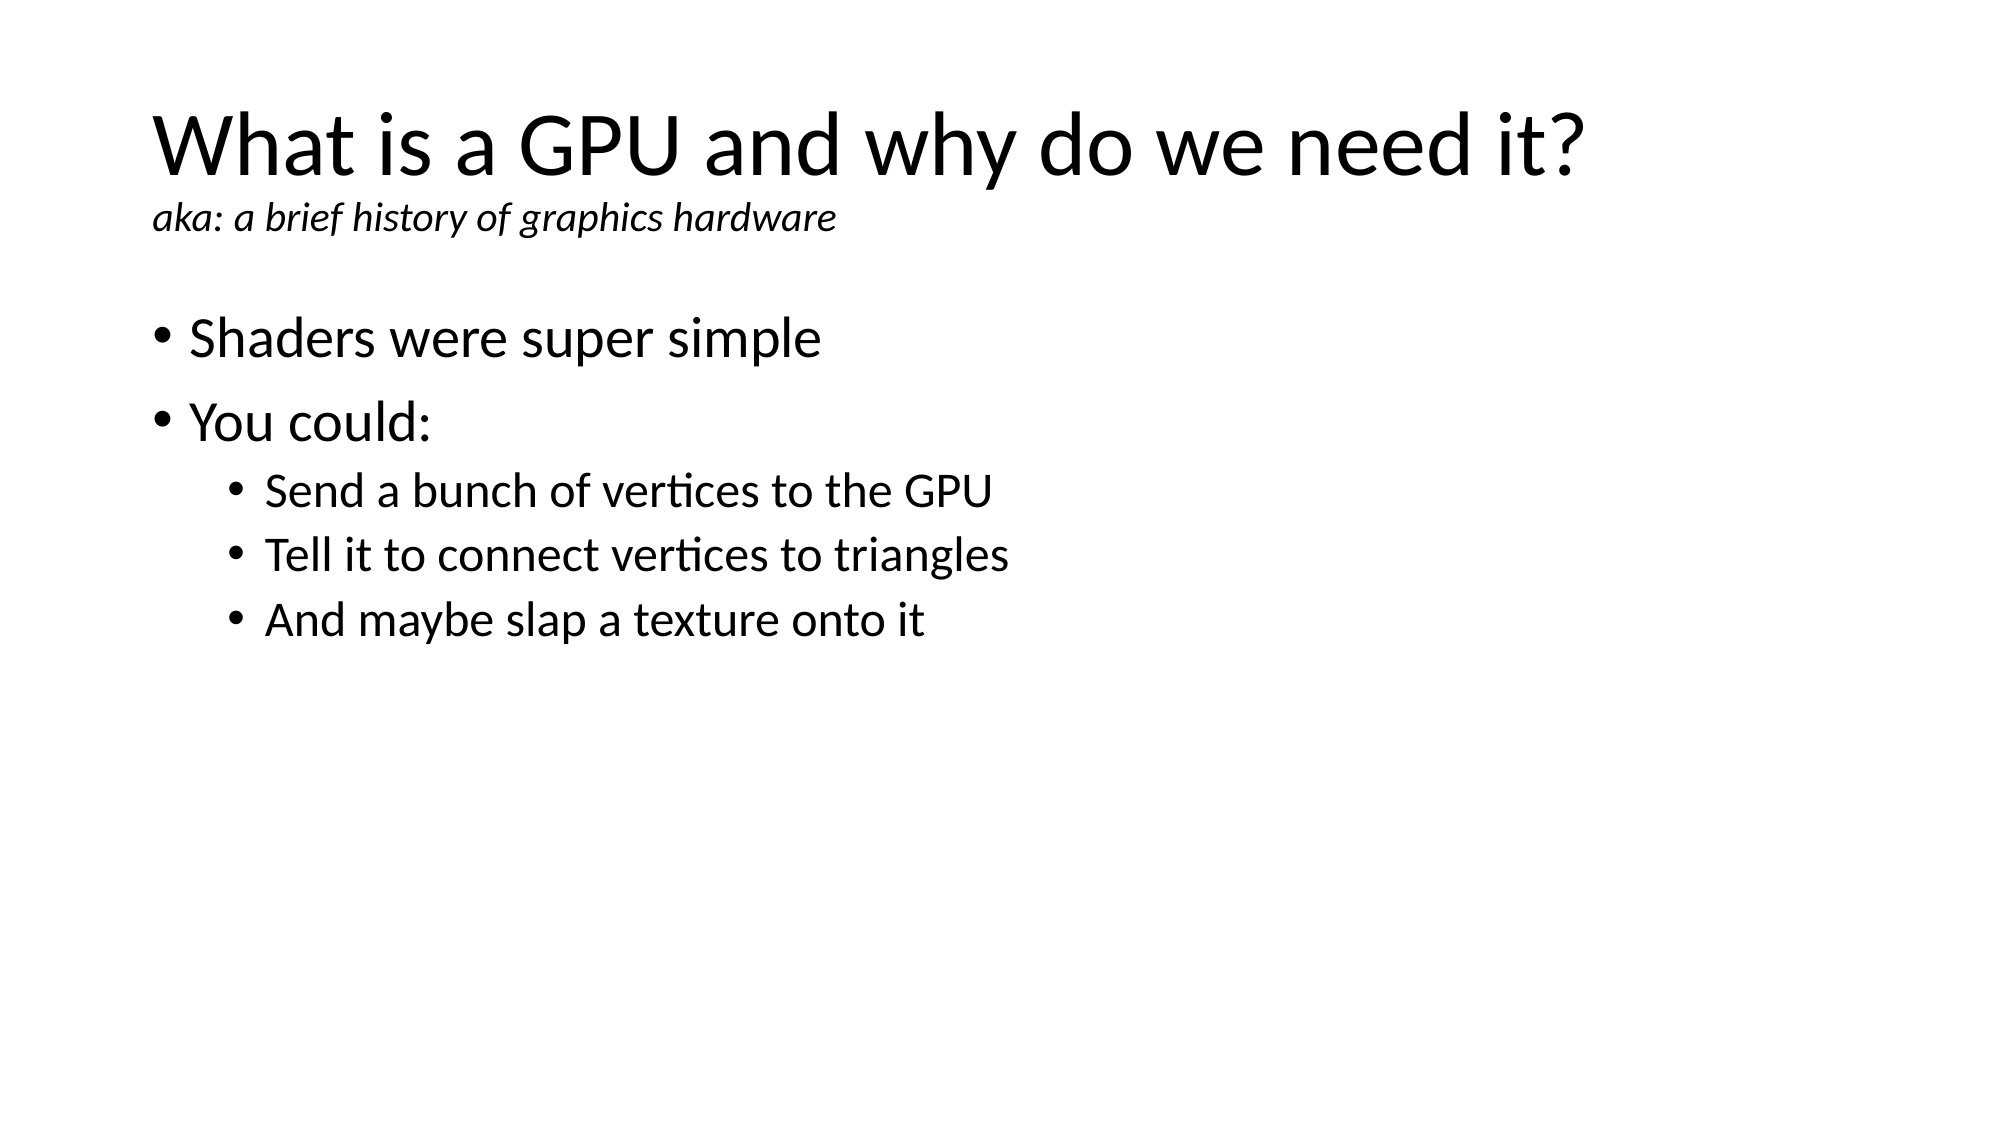

# What is a GPU and why do we need it? aka: a brief history of graphics hardware
Shaders were super simple
You could:
Send a bunch of vertices to the GPU
Tell it to connect vertices to triangles
And maybe slap a texture onto it